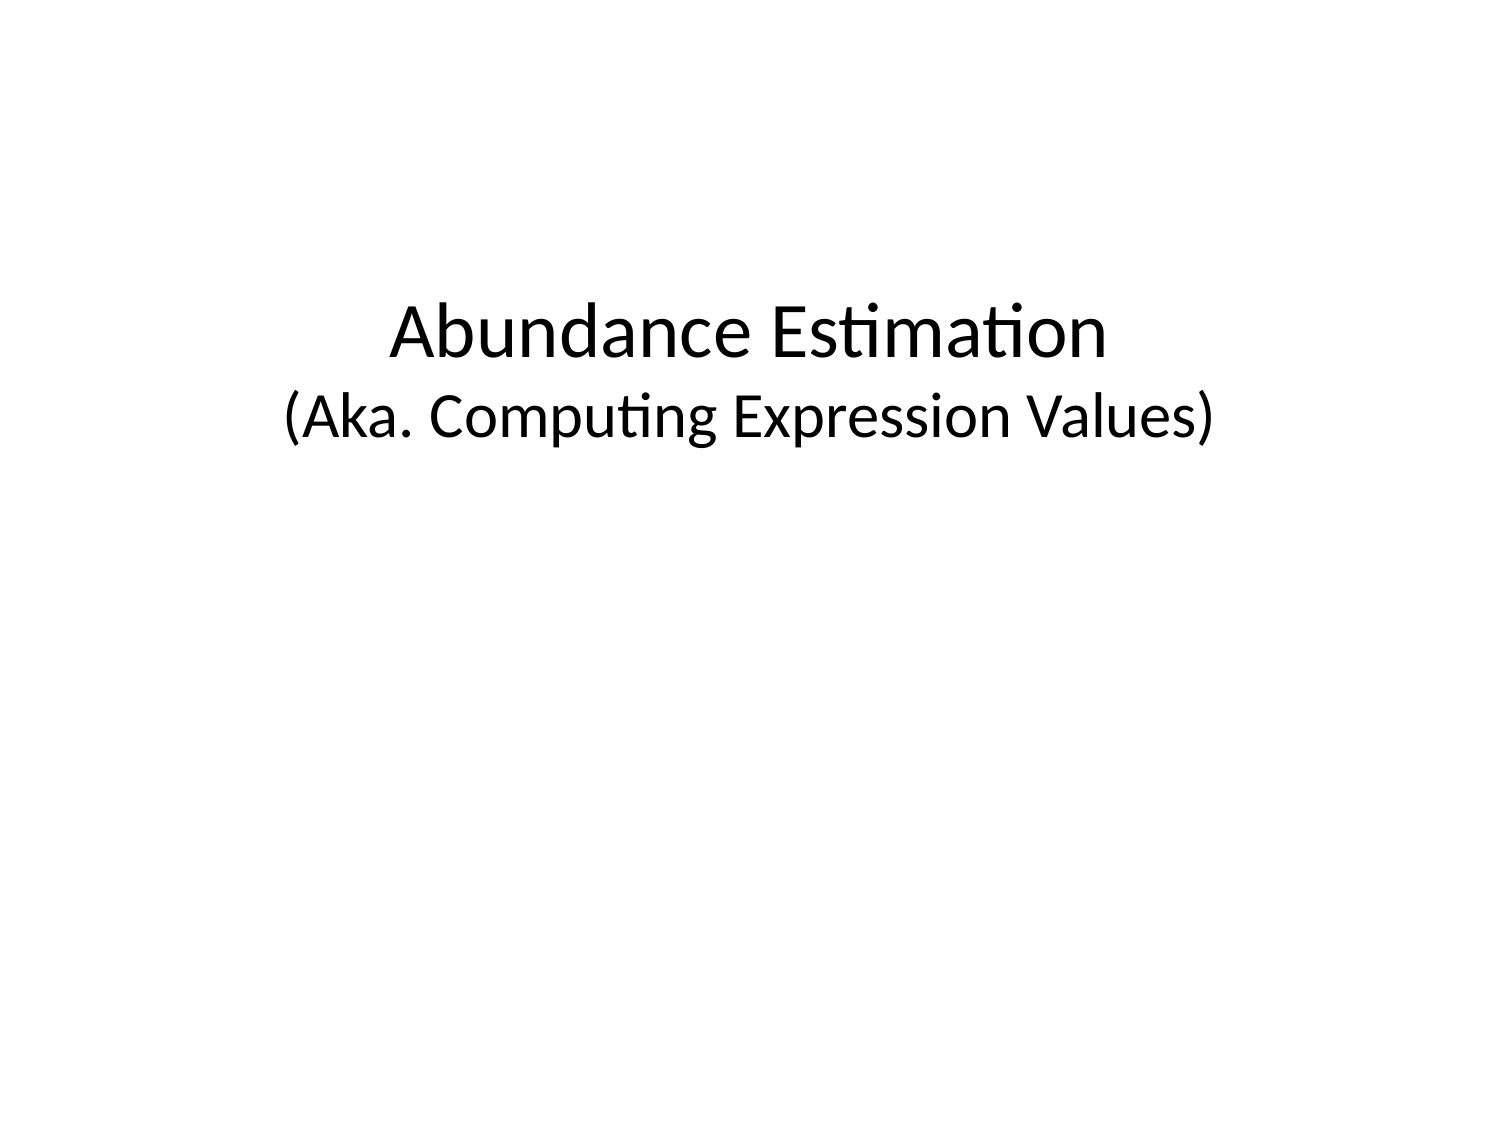

# Abundance Estimation (Aka. Computing Expression Values)